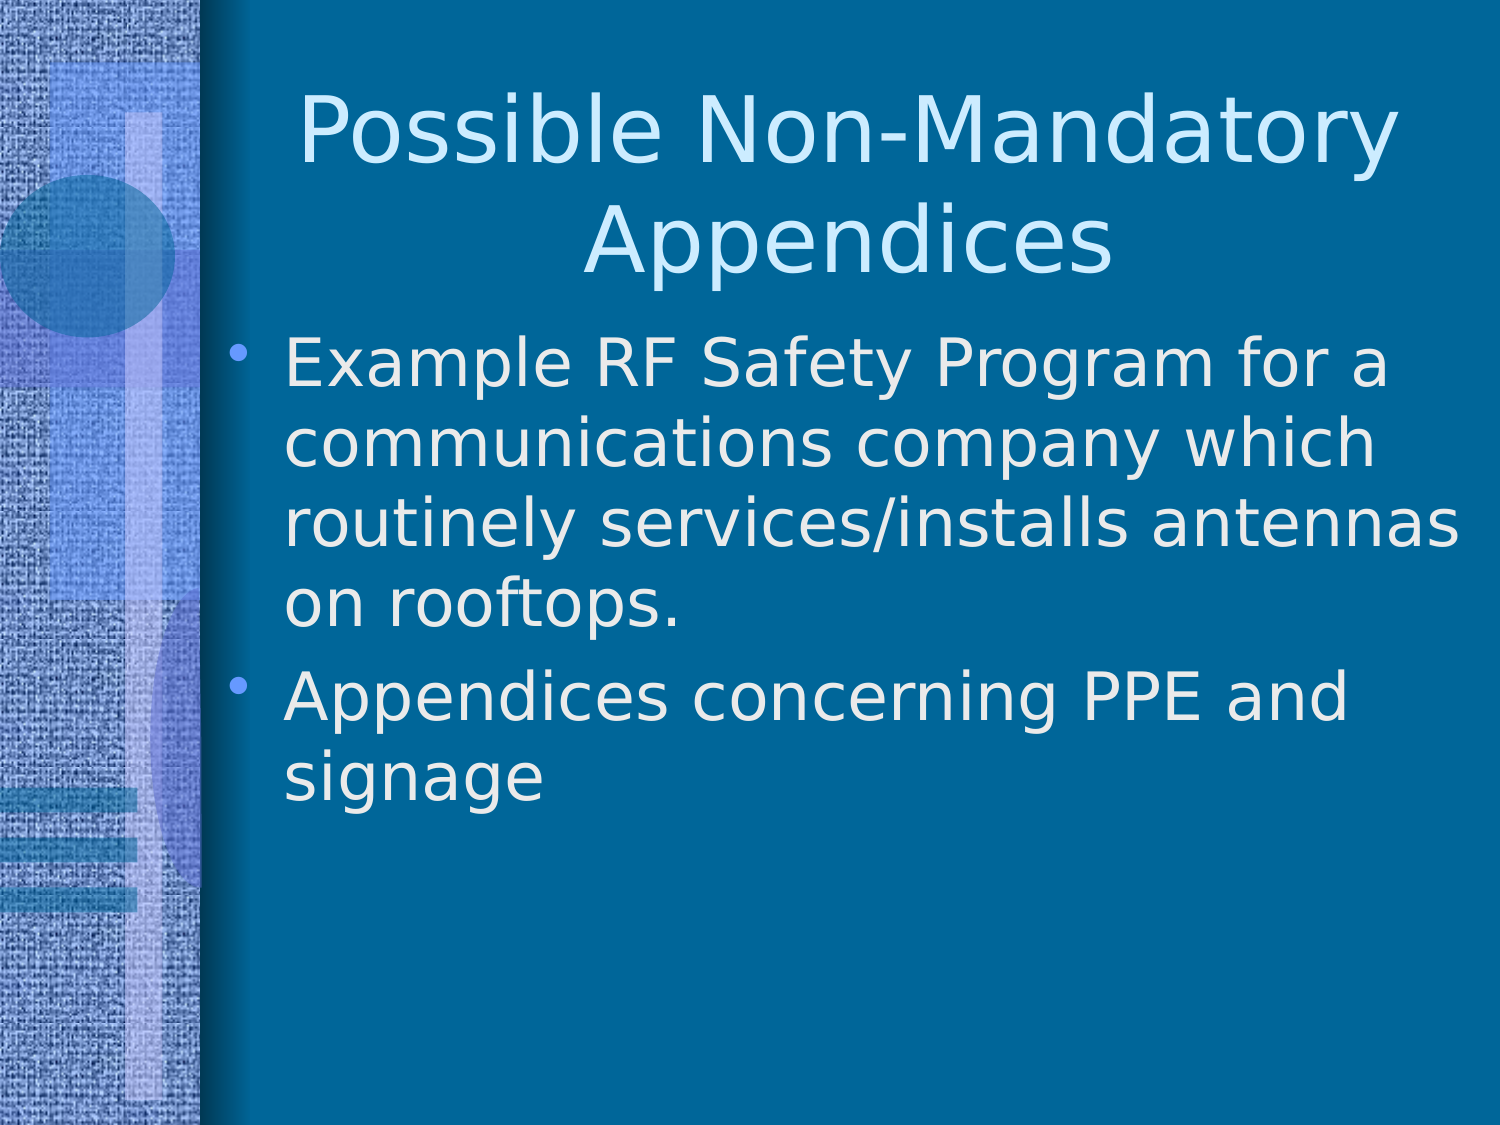

# Possible Non-Mandatory Appendices
Example RF Safety Program for a communications company which routinely services/installs antennas on rooftops.
Appendices concerning PPE and signage